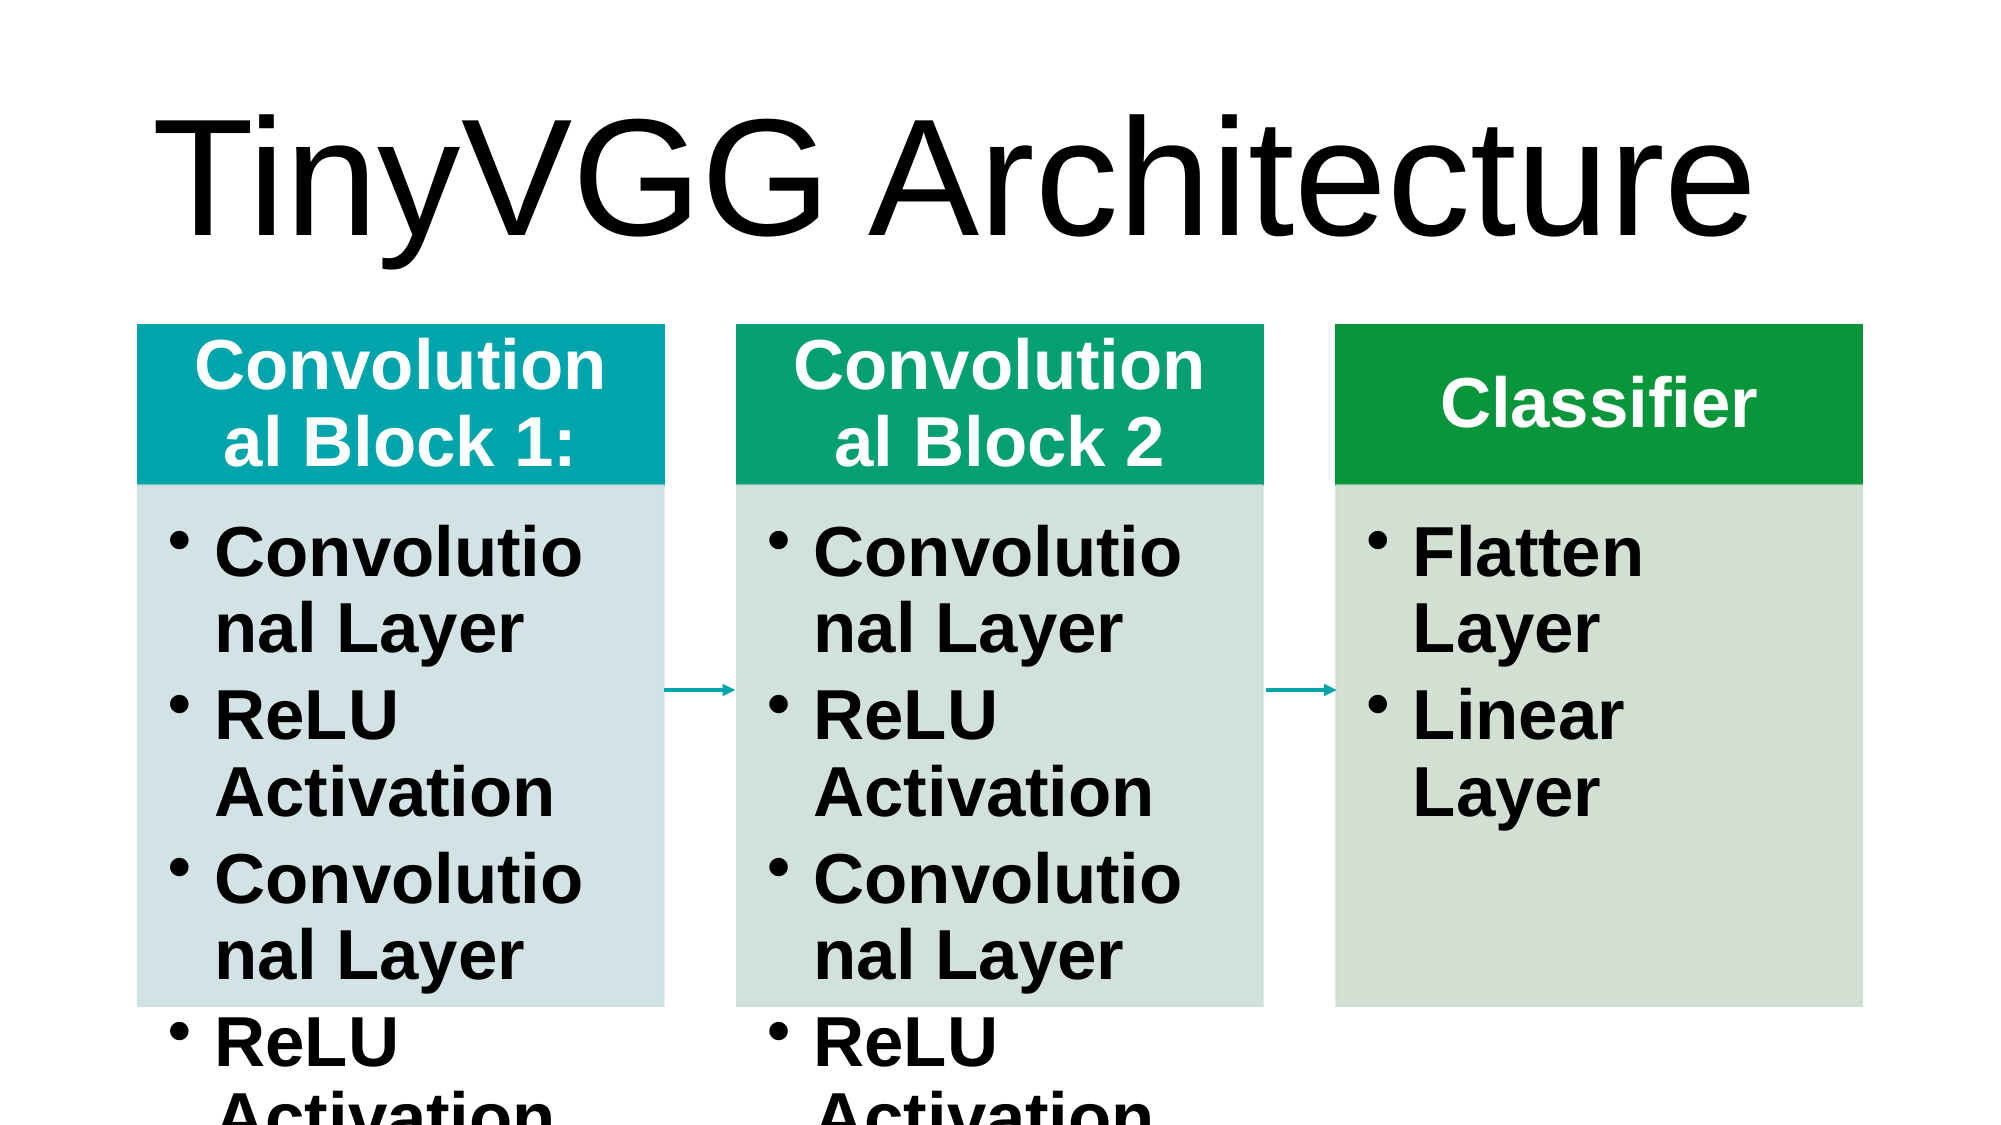

# TinyVGG Architecture
Convolutional Block 1:
Convolutional Layer
ReLU Activation
Convolutional Layer
ReLU Activation
MaxPool Layer
Convolutional Block 2
Convolutional Layer
ReLU Activation
Convolutional Layer
ReLU Activation
MaxPool Layer
Classifier
Flatten Layer
Linear Layer